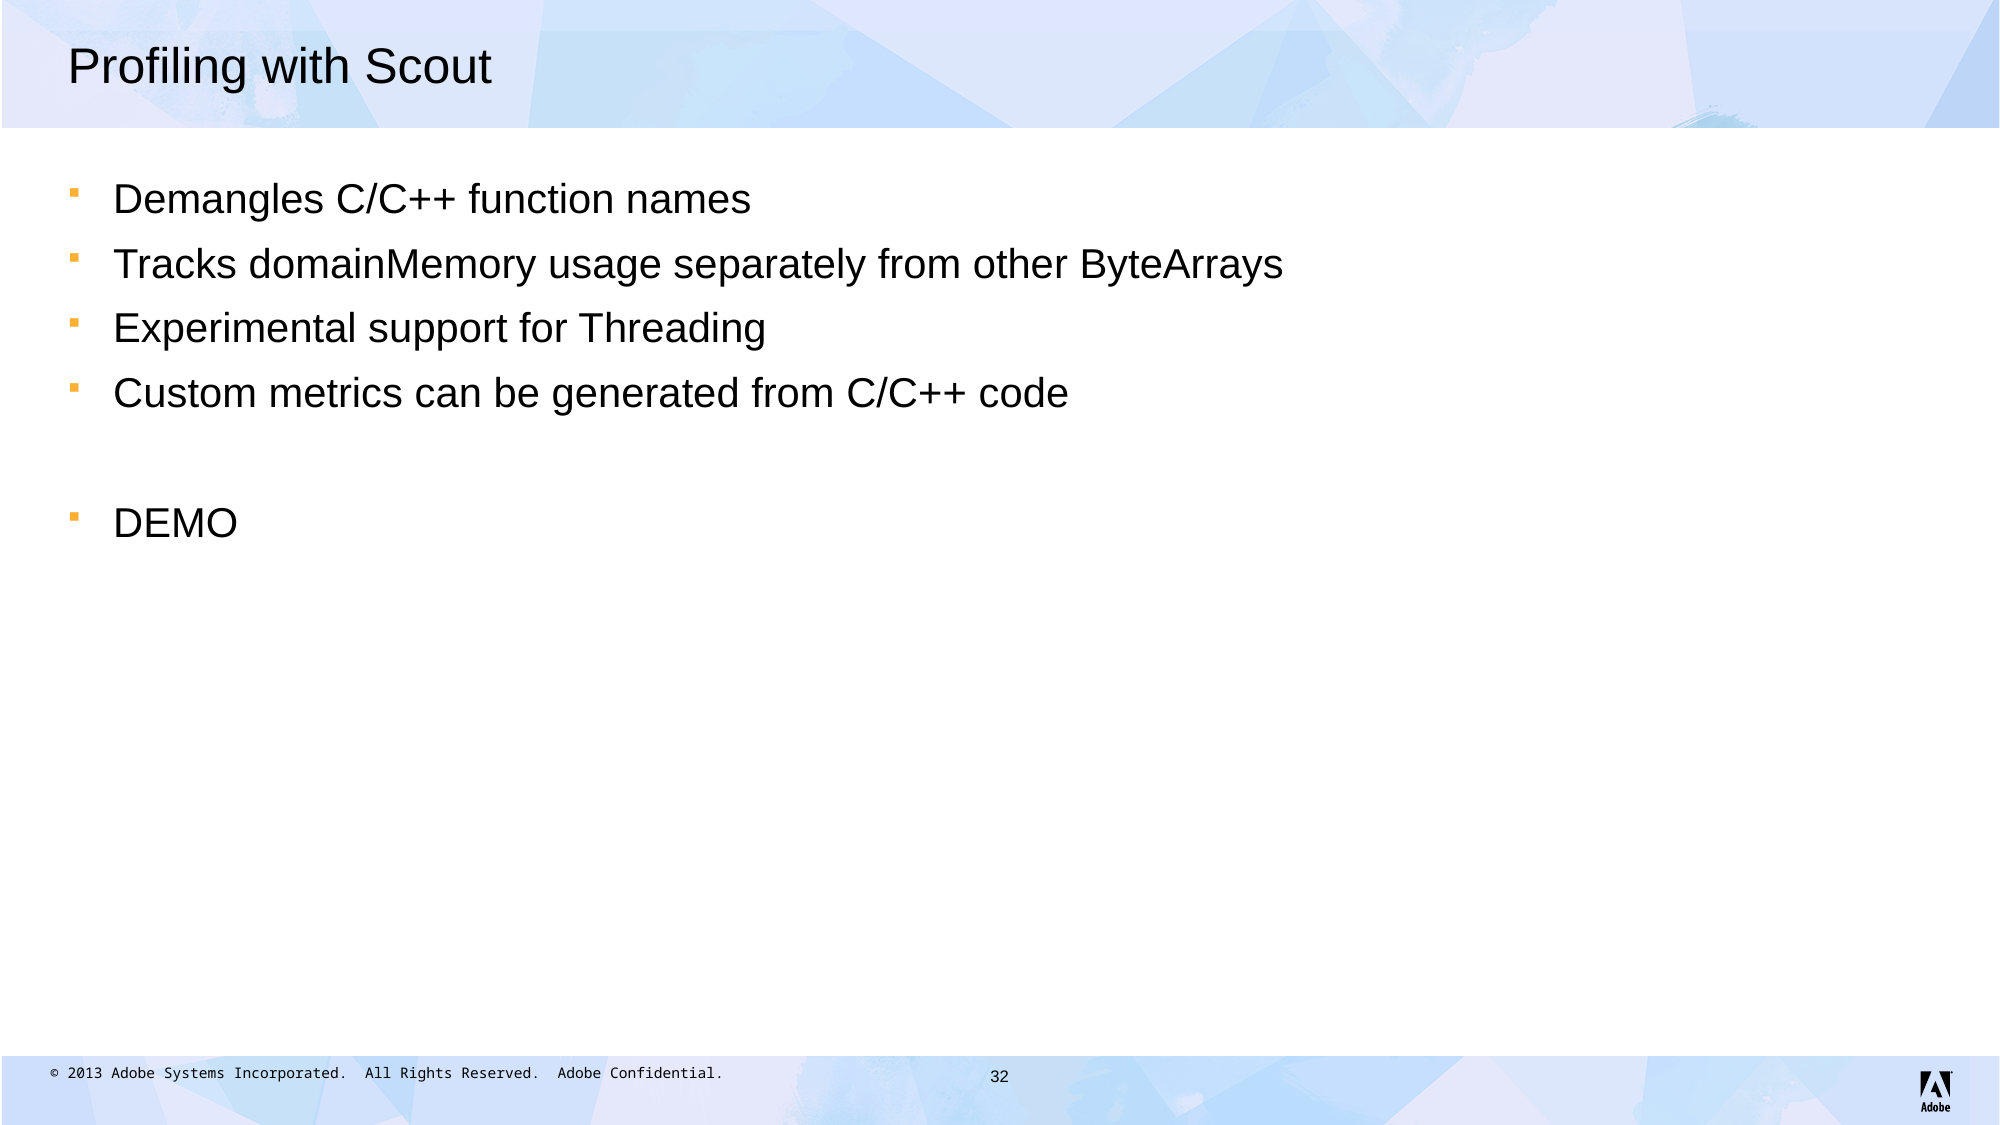

# Profiling with Scout
Demangles C/C++ function names
Tracks domainMemory usage separately from other ByteArrays
Experimental support for Threading
Custom metrics can be generated from C/C++ code

DEMO
32